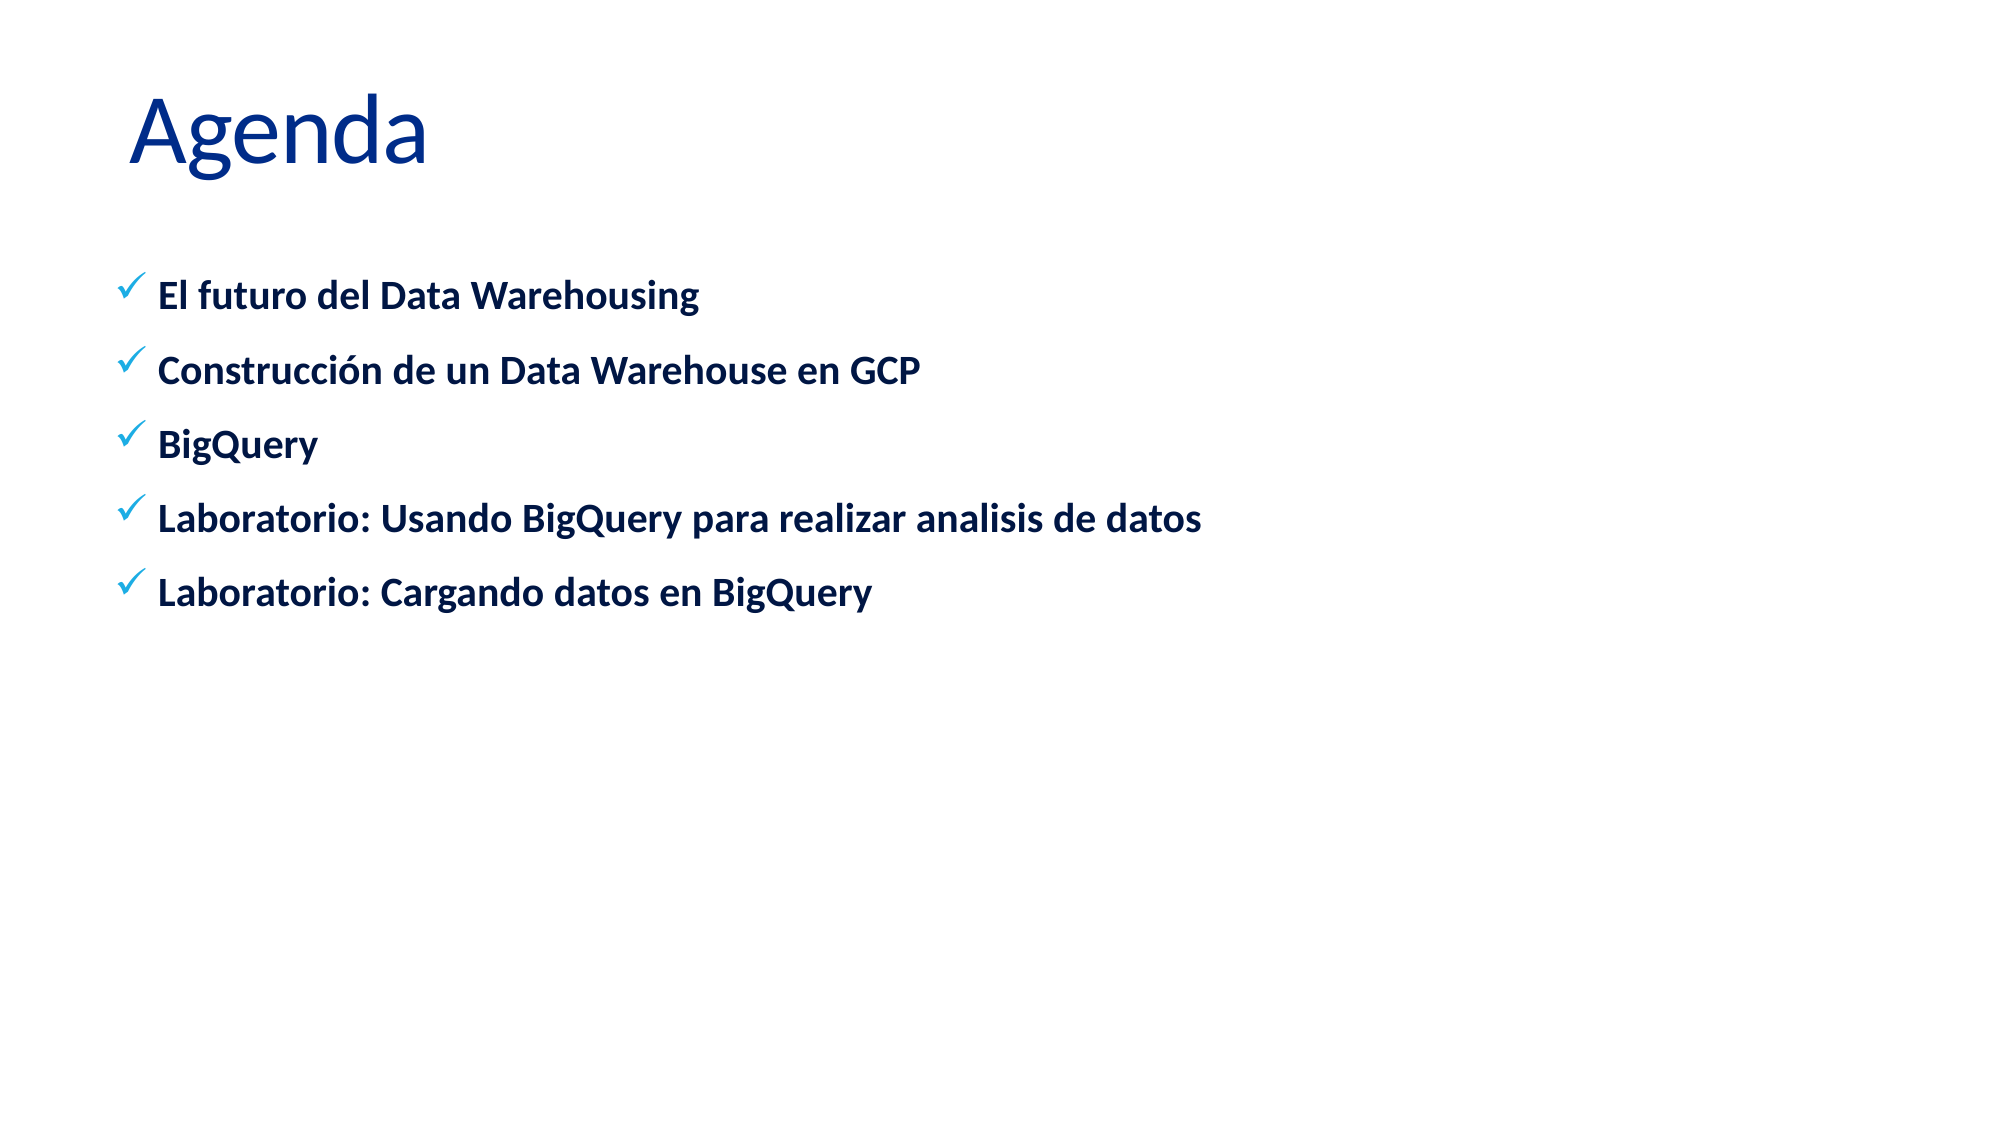

# Agenda
 El futuro del Data Warehousing
 Construcción de un Data Warehouse en GCP
 BigQuery
 Laboratorio: Usando BigQuery para realizar analisis de datos
 Laboratorio: Cargando datos en BigQuery